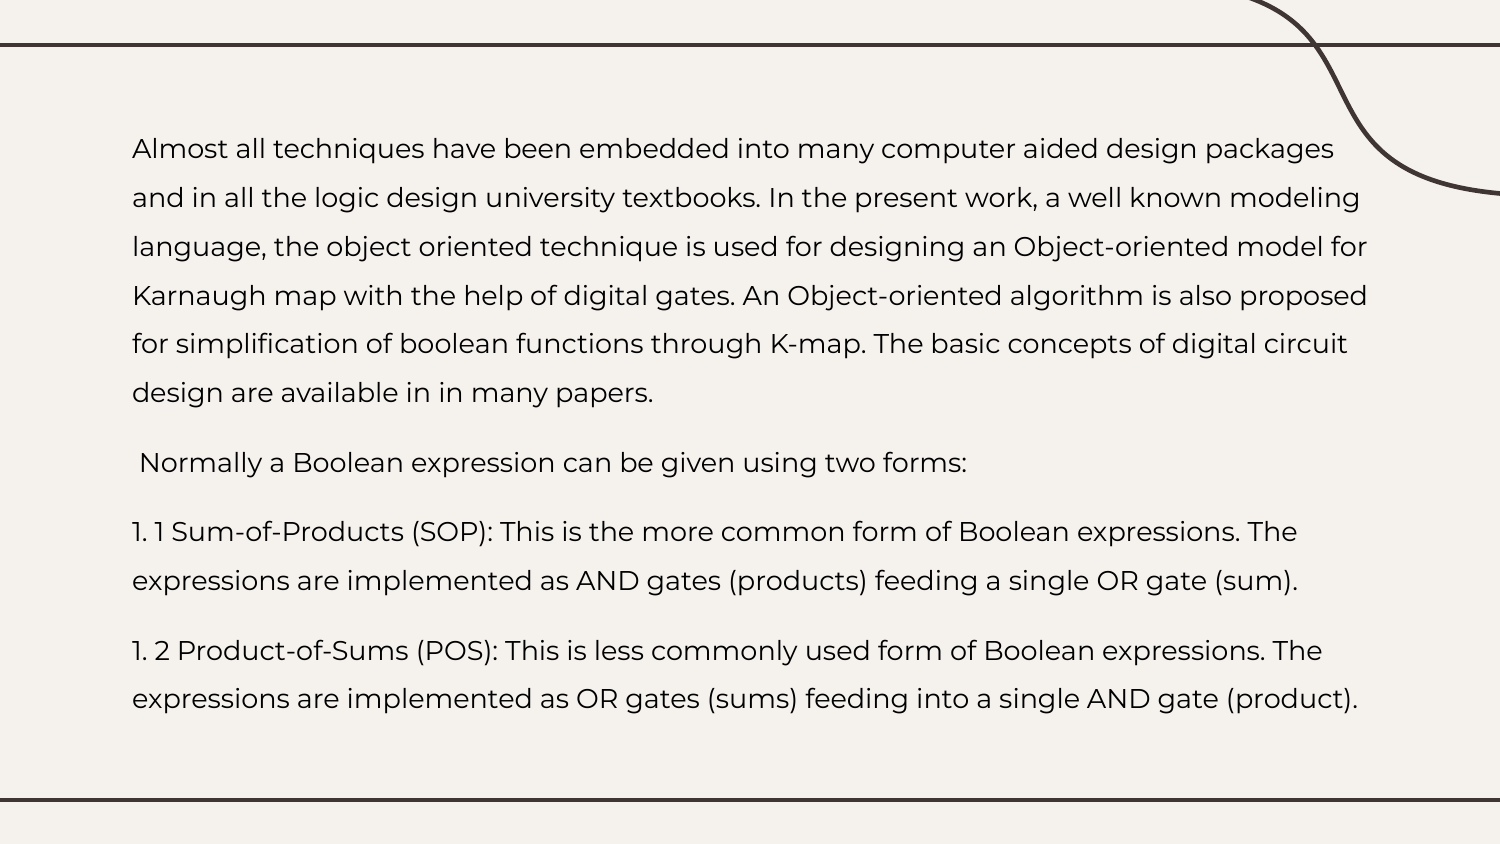

Almost all techniques have been embedded into many computer aided design packages and in all the logic design university textbooks. In the present work, a well known modeling language, the object oriented technique is used for designing an Object-oriented model for Karnaugh map with the help of digital gates. An Object-oriented algorithm is also proposed for simplification of boolean functions through K-map. The basic concepts of digital circuit design are available in in many papers.
 Normally a Boolean expression can be given using two forms:
1. 1 Sum-of-Products (SOP): This is the more common form of Boolean expressions. The expressions are implemented as AND gates (products) feeding a single OR gate (sum).
1. 2 Product-of-Sums (POS): This is less commonly used form of Boolean expressions. The expressions are implemented as OR gates (sums) feeding into a single AND gate (product).